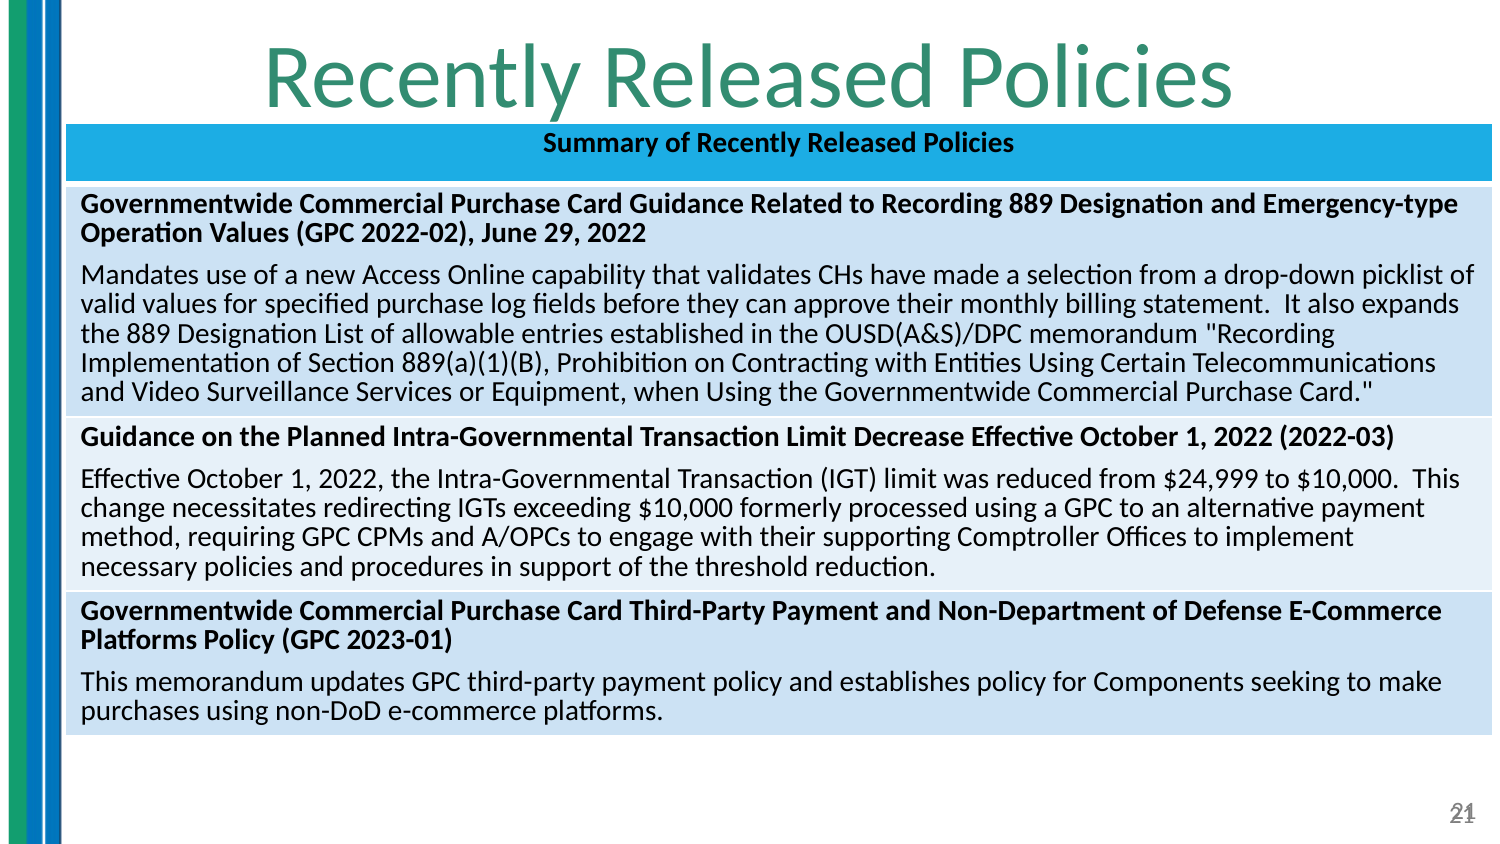

# Recently Released Policies
| Summary of Recently Released Policies |
| --- |
| Governmentwide Commercial Purchase Card Guidance Related to Recording 889 Designation and Emergency-type Operation Values (GPC 2022-02), June 29, 2022 Mandates use of a new Access Online capability that validates CHs have made a selection from a drop-down picklist of valid values for specified purchase log fields before they can approve their monthly billing statement. It also expands the 889 Designation List of allowable entries established in the OUSD(A&S)/DPC memorandum "Recording Implementation of Section 889(a)(1)(B), Prohibition on Contracting with Entities Using Certain Telecommunications and Video Surveillance Services or Equipment, when Using the Governmentwide Commercial Purchase Card." |
| Guidance on the Planned Intra-Governmental Transaction Limit Decrease Effective October 1, 2022 (2022-03) Effective October 1, 2022, the Intra-Governmental Transaction (IGT) limit was reduced from $24,999 to $10,000. This change necessitates redirecting IGTs exceeding $10,000 formerly processed using a GPC to an alternative payment method, requiring GPC CPMs and A/OPCs to engage with their supporting Comptroller Offices to implement necessary policies and procedures in support of the threshold reduction. |
| Governmentwide Commercial Purchase Card Third-Party Payment and Non-Department of Defense E-Commerce Platforms Policy (GPC 2023-01) This memorandum updates GPC third-party payment policy and establishes policy for Components seeking to make purchases using non-DoD e-commerce platforms. |
21